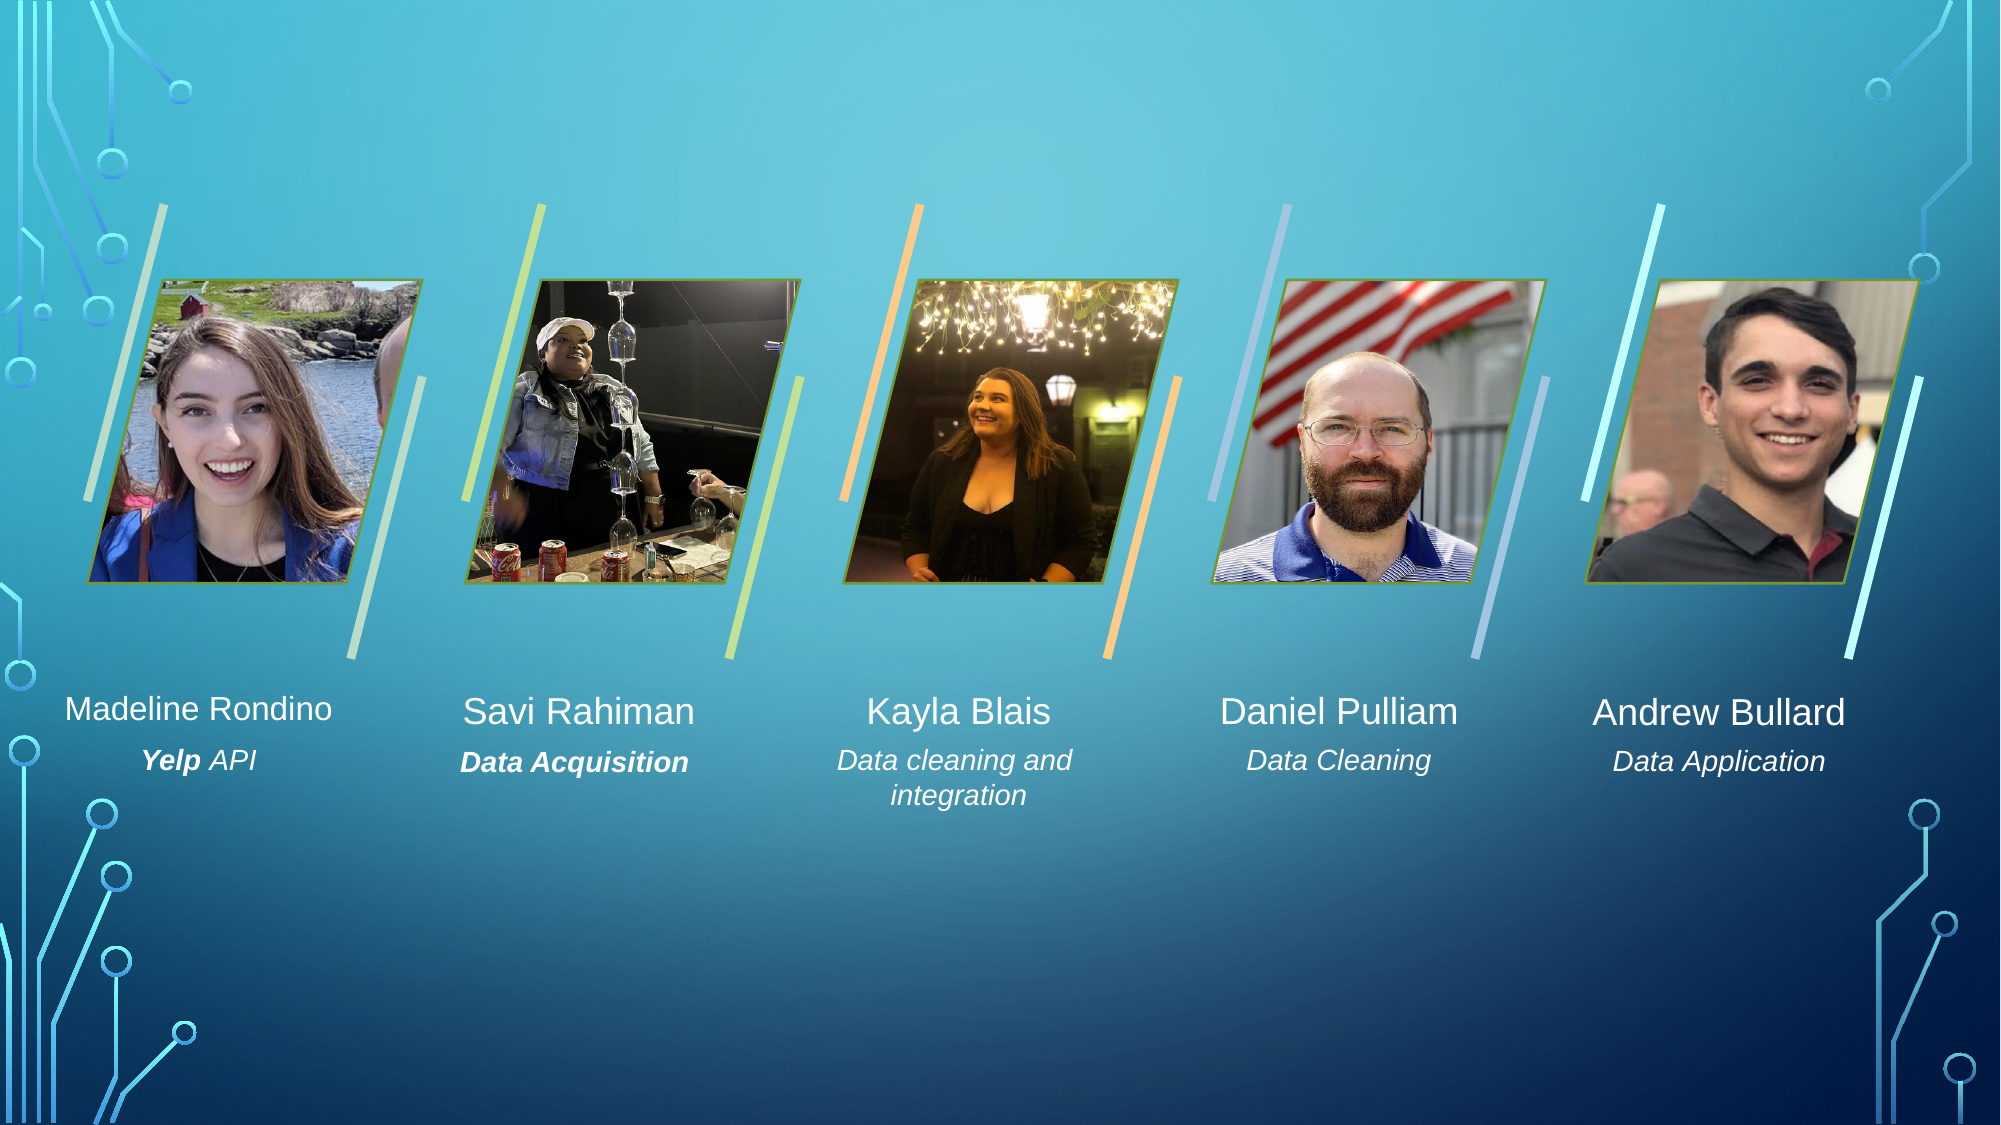

Madeline Rondino

Savi Rahiman
Kayla Blais

Daniel Pulliam

Andrew Bullard
Yelp API
Data cleaning and  integration
Data Cleaning
Data Application
Data Acquisition